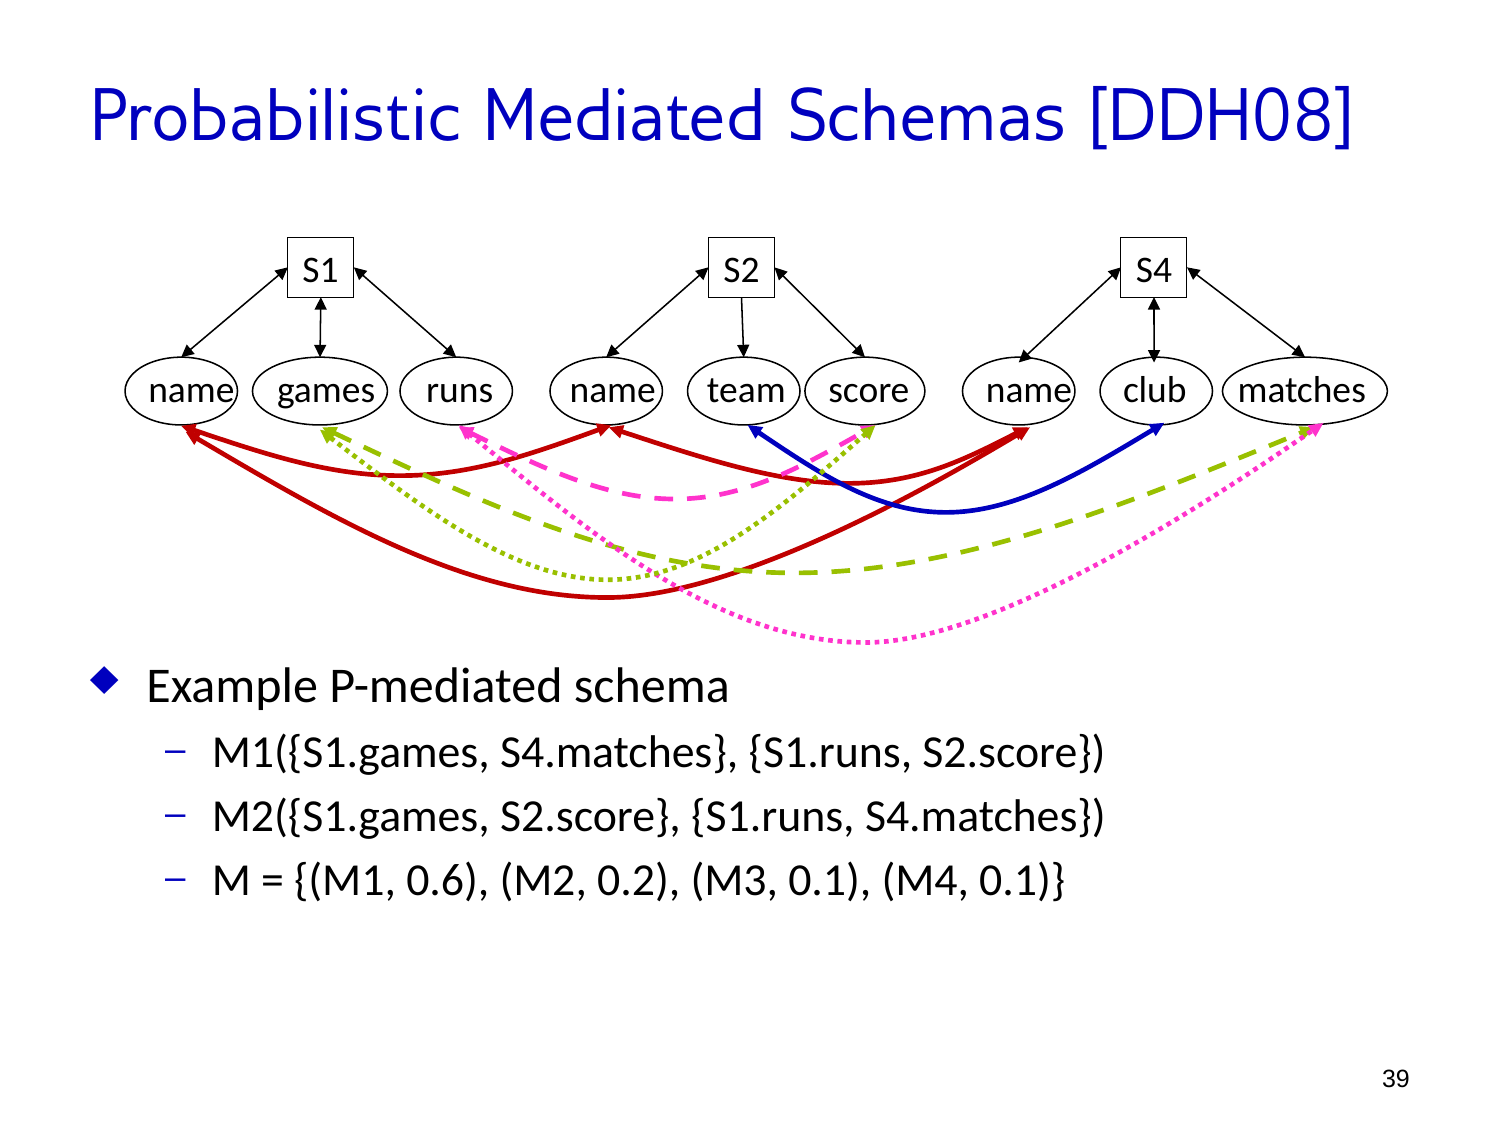

Probabilistic Mediated Schemas [DDH08]

Example P-mediated schema
M1({S1.games, S4.matches}, {S1.runs, S2.score})
M2({S1.games, S2.score}, {S1.runs, S4.matches})
M = {(M1, 0.6), (M2, 0.2), (M3, 0.1), (M4, 0.1)}
S1
S2
S4
name     games      runs         name      team     score         name      club      matches

39